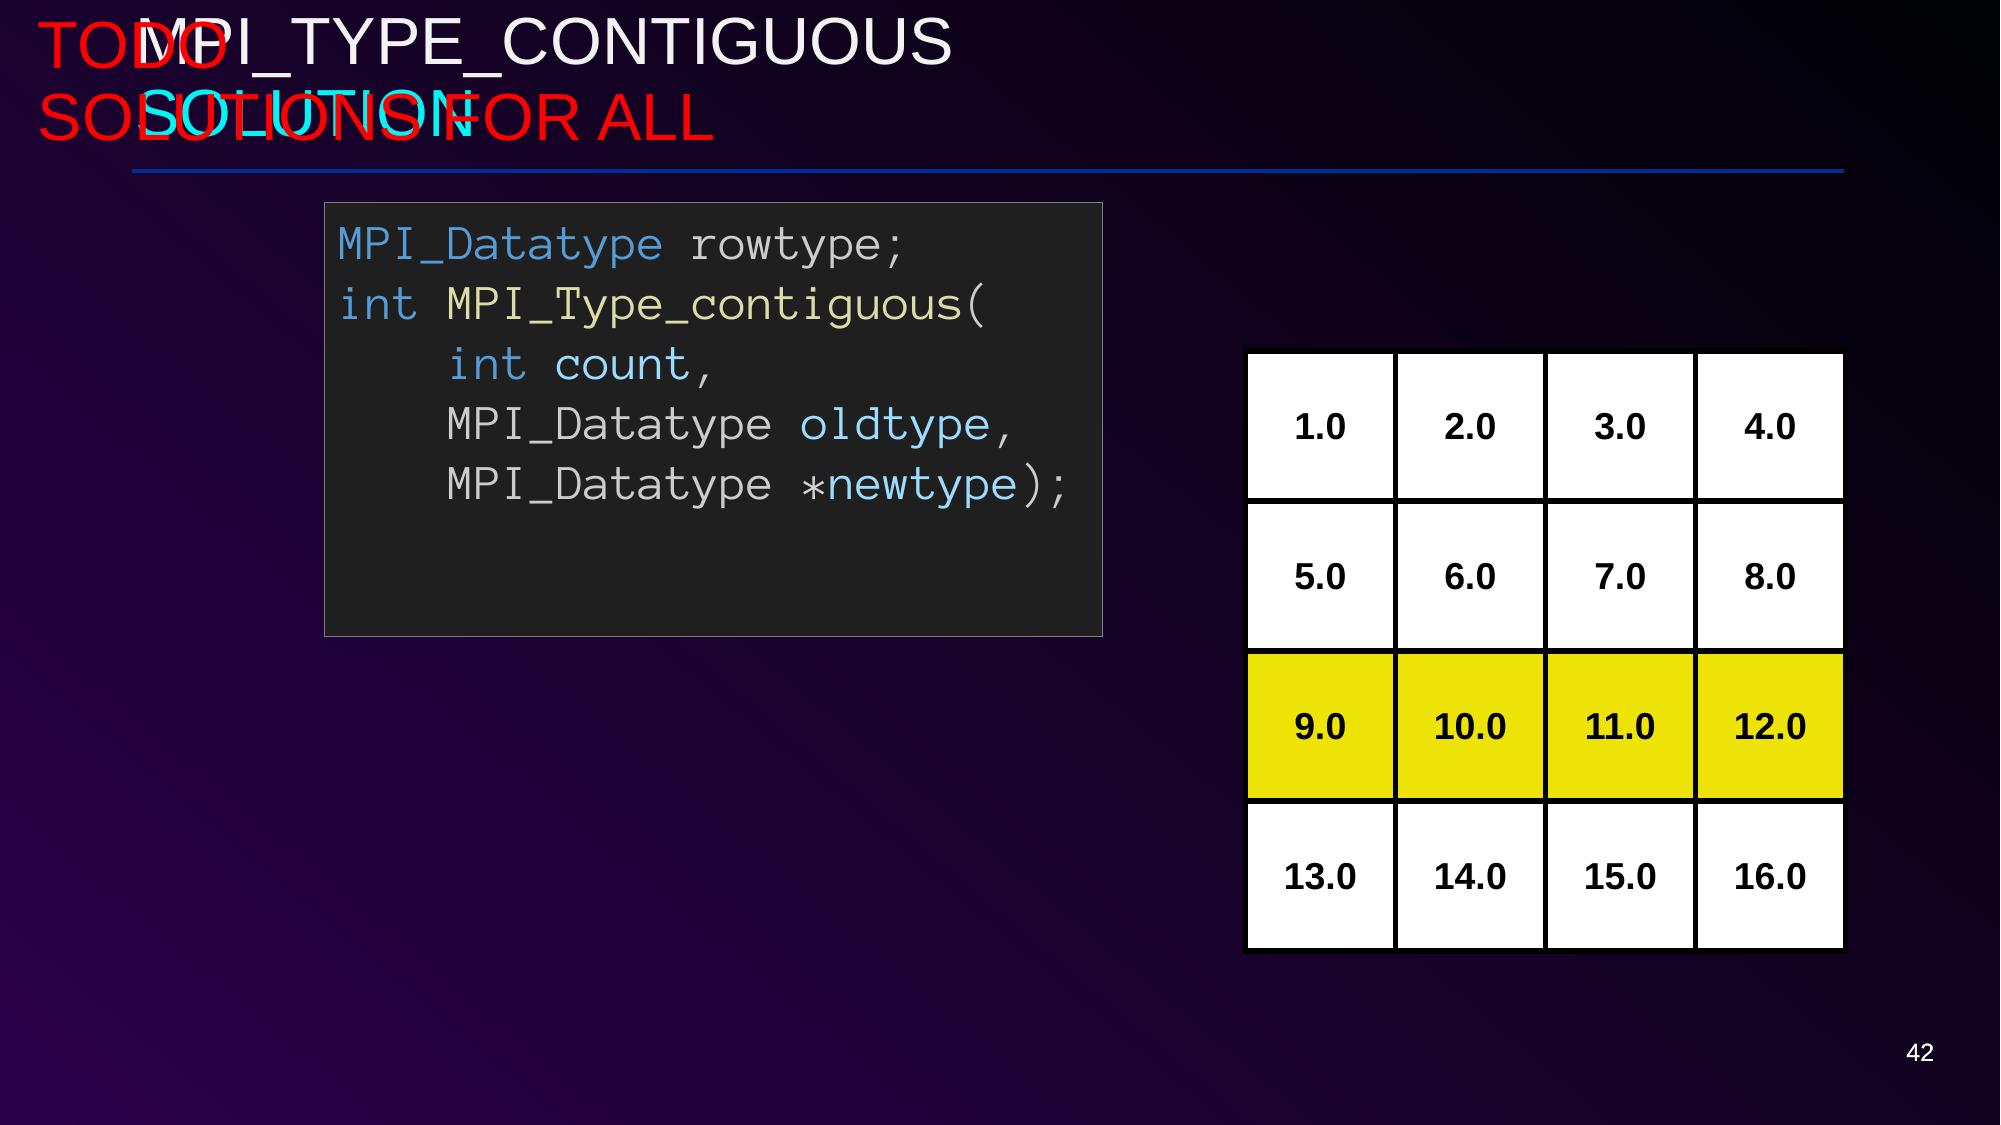

# MPI_Type_contiguous                                   Solution
TODO
Solutions for all

MPI_Datatype rowtype;
int MPI_Type_contiguous(
         SIZE, // count
    MPI_FLOAT, // old type
    &rowtype); // new type

 MPI_Type_commit(&rowtype);
MPI_Datatype rowtype;
int MPI_Type_contiguous(
    int count,
    MPI_Datatype oldtype,
    MPI_Datatype *newtype);

| 1.0 | 2.0 | 3.0 | 4.0 |
| --- | --- | --- | --- |
| 5.0 | 6.0 | 7.0 | 8.0 |
| 9.0 | 10.0 | 11.0 | 12.0 |
| 13.0 | 14.0 | 15.0 | 16.0 |
42
42